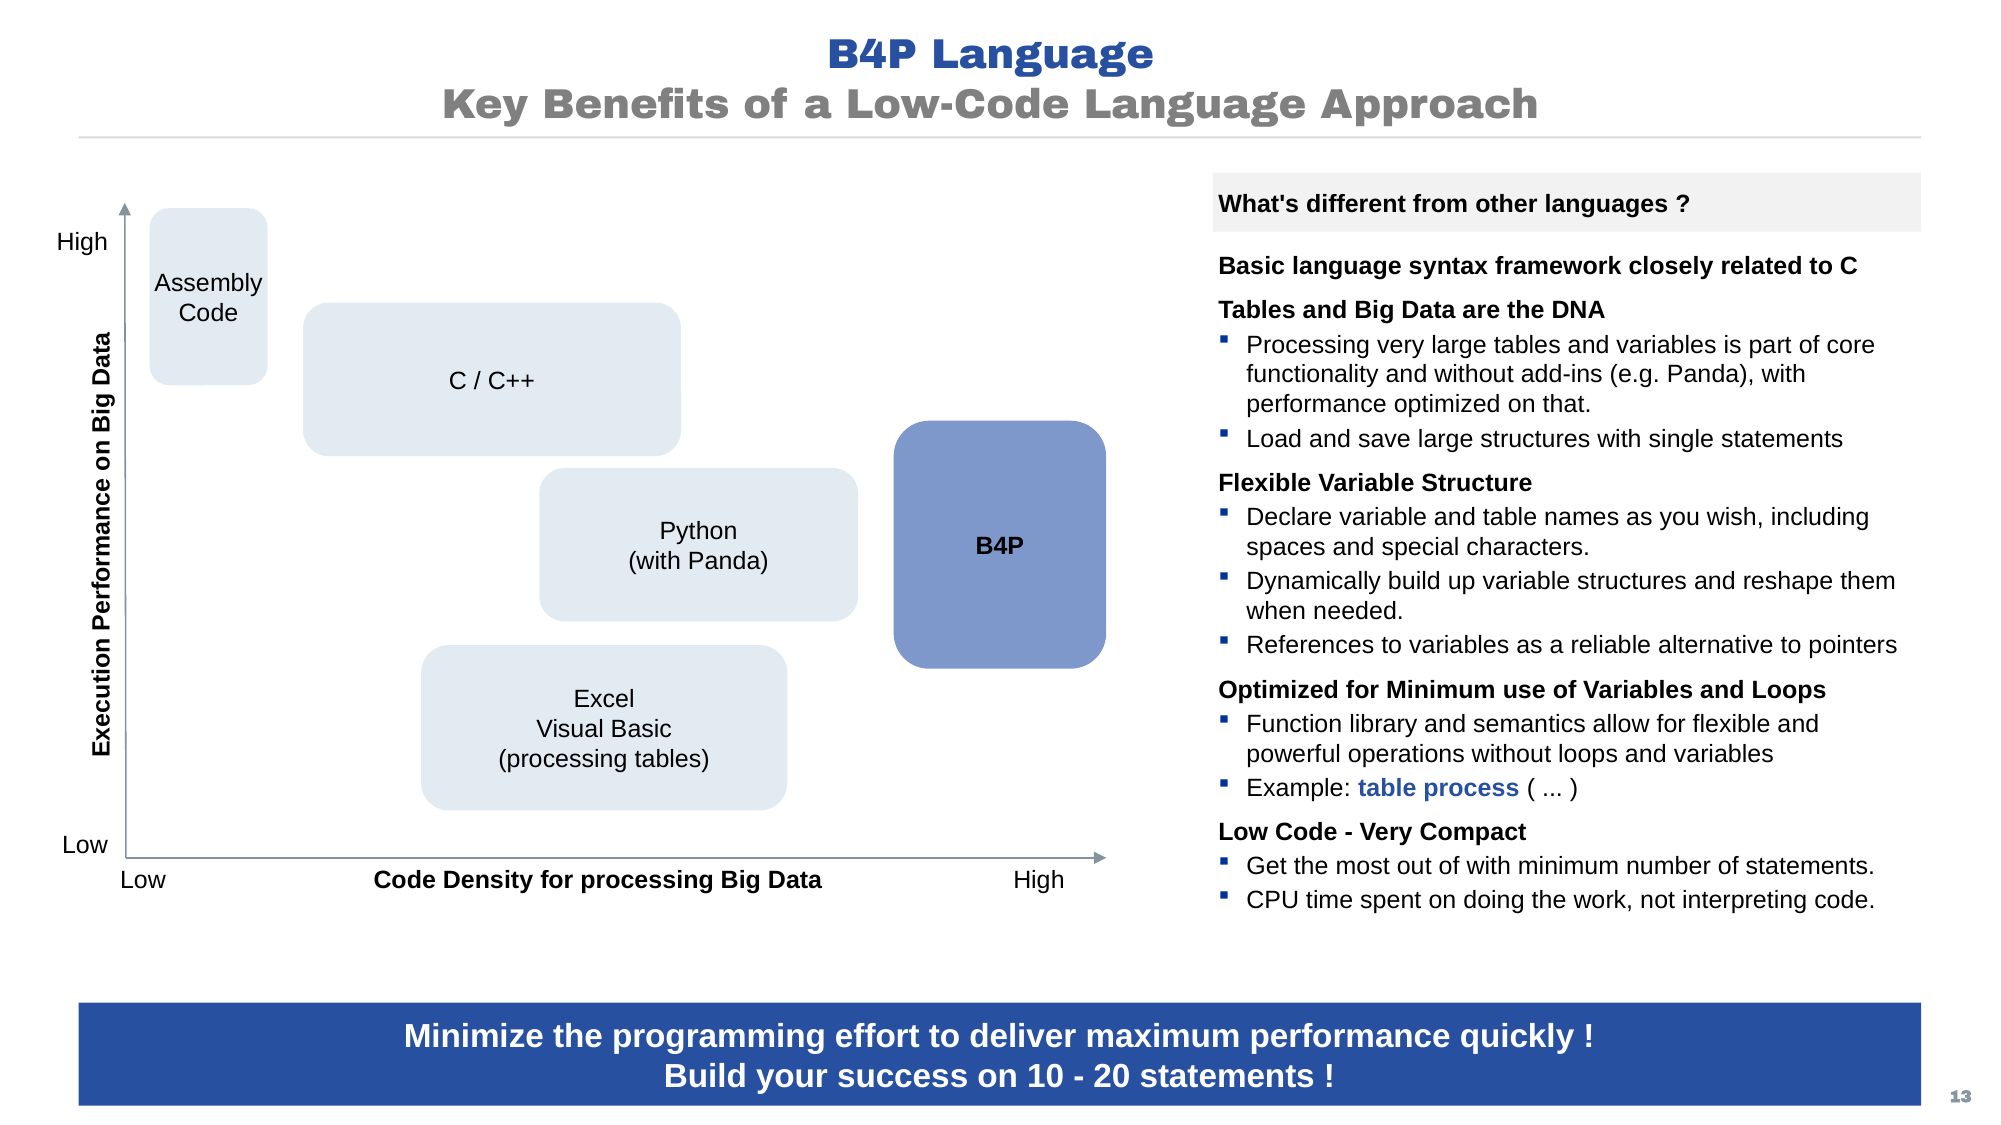

# B4P Language Key Benefits of a Low-Code Language Approach
What's different from other languages ?
Assembly
Code
High
Basic language syntax framework closely related to C
Tables and Big Data are the DNA
Processing very large tables and variables is part of core functionality and without add-ins (e.g. Panda), with performance optimized on that.
Load and save large structures with single statements
Flexible Variable Structure
Declare variable and table names as you wish, including spaces and special characters.
Dynamically build up variable structures and reshape them when needed.
References to variables as a reliable alternative to pointers
Optimized for Minimum use of Variables and Loops
Function library and semantics allow for flexible and powerful operations without loops and variables
Example: table process ( ... )
Low Code - Very Compact
Get the most out of with minimum number of statements.
CPU time spent on doing the work, not interpreting code.
C / C++
B4P
Python
(with Panda)
Execution Performance on Big Data
Excel
Visual Basic
(processing tables)
Low
Low
Code Density for processing Big Data
High
Minimize the programming effort to deliver maximum performance quickly !
Build your success on 10 - 20 statements !